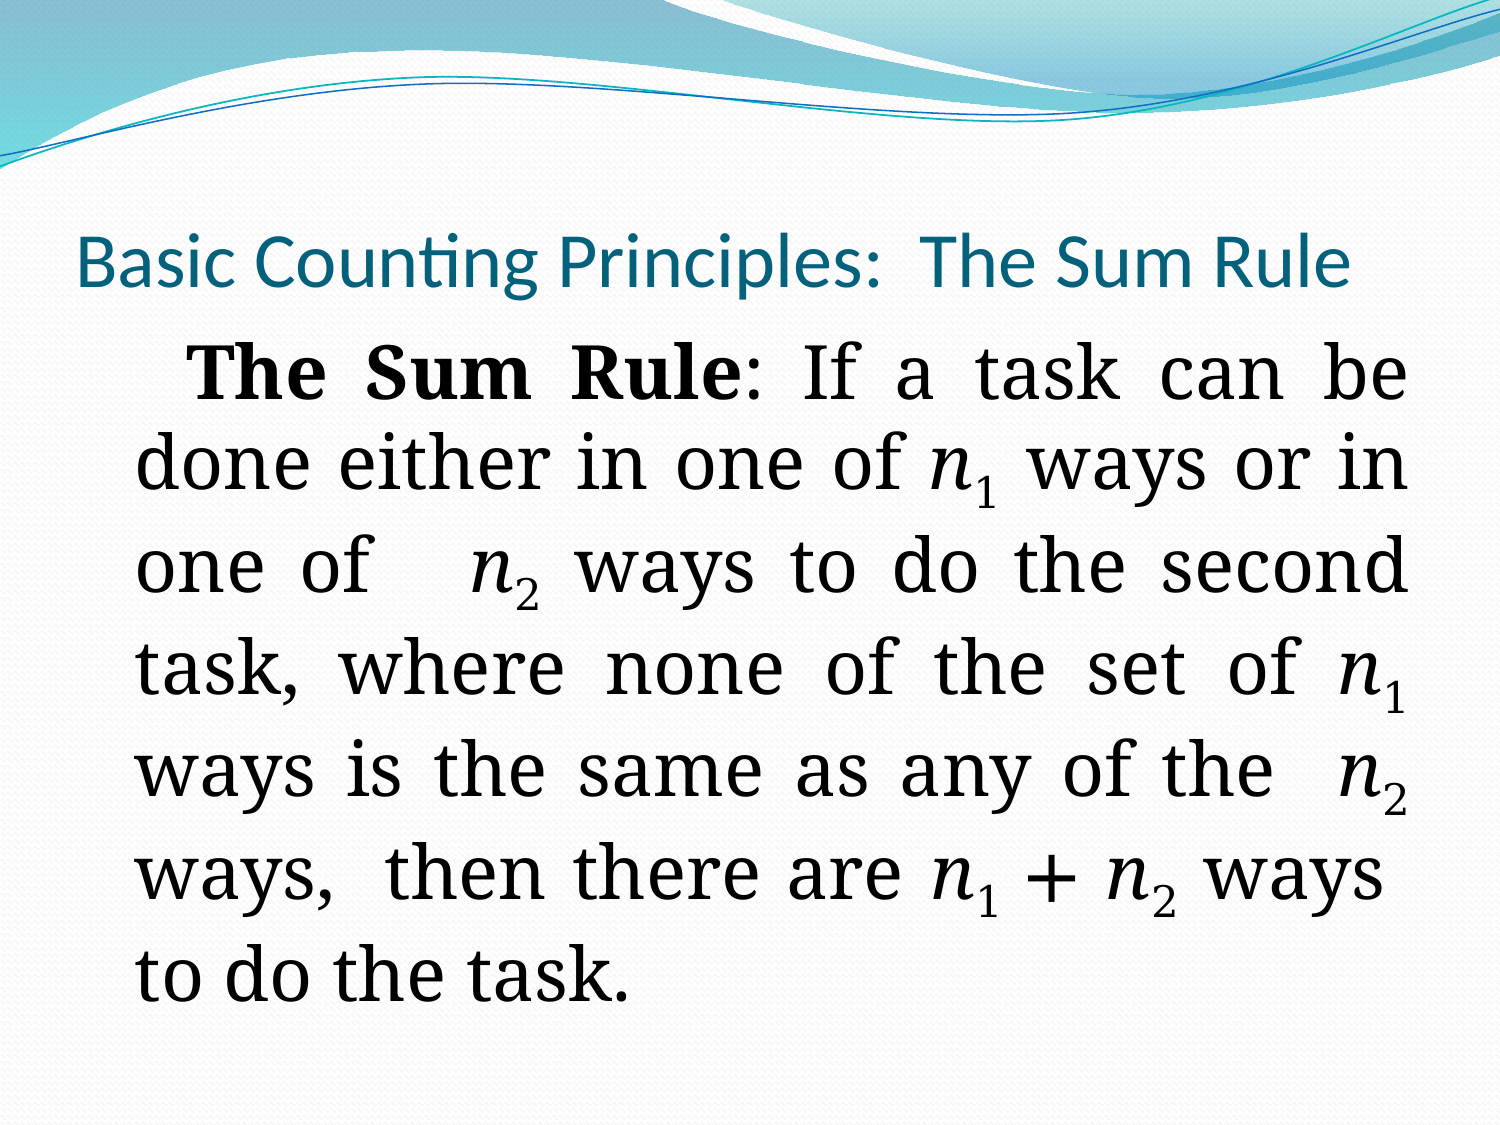

# Basic Counting Principles:  The Sum Rule
   The Sum Rule: If a task can be done either in one of n1 ways or in one of   n2 ways to do the second task, where none of the set of n1 ways is the same as any of the  n2 ways,  then there are n1 + n2 ways  to do the task.